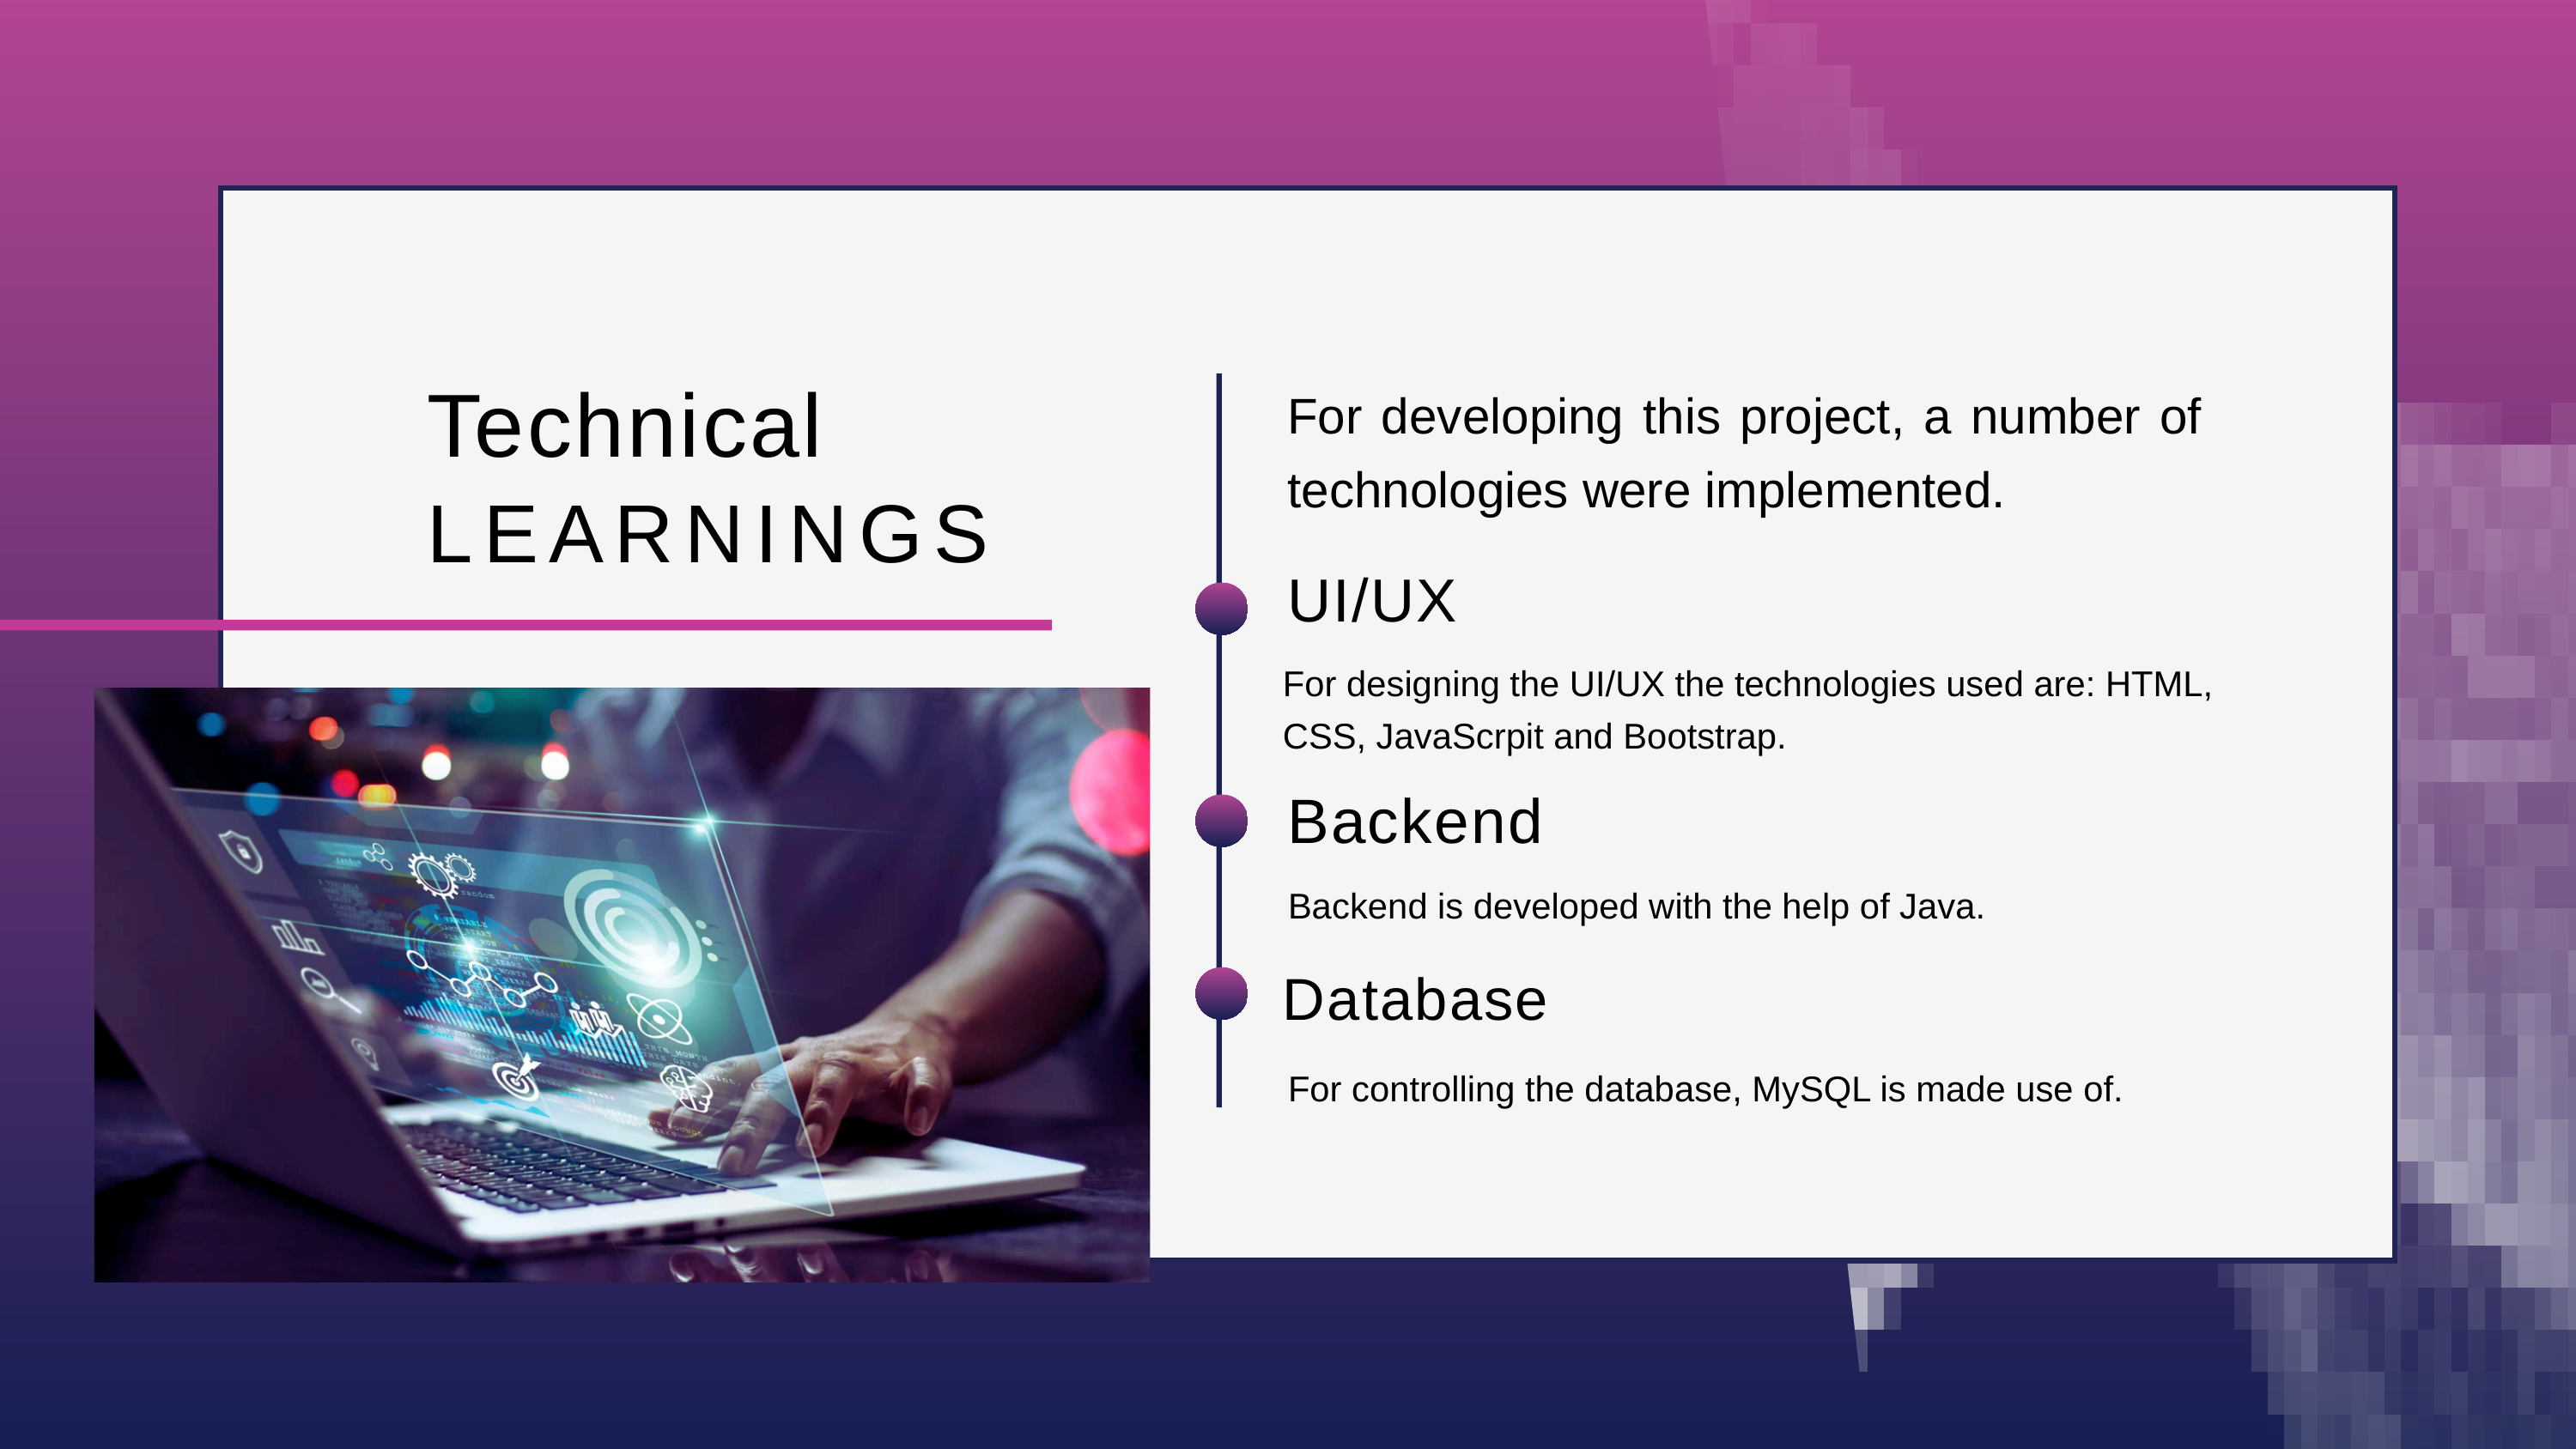

For developing this project, a number of technologies were implemented.

Technical
LEARNINGS
UI/UX

For designing the UI/UX the technologies used are: HTML, CSS, JavaScrpit and Bootstrap.

Backend

Backend is developed with the help of Java.
Database

For controlling the database, MySQL is made use of.